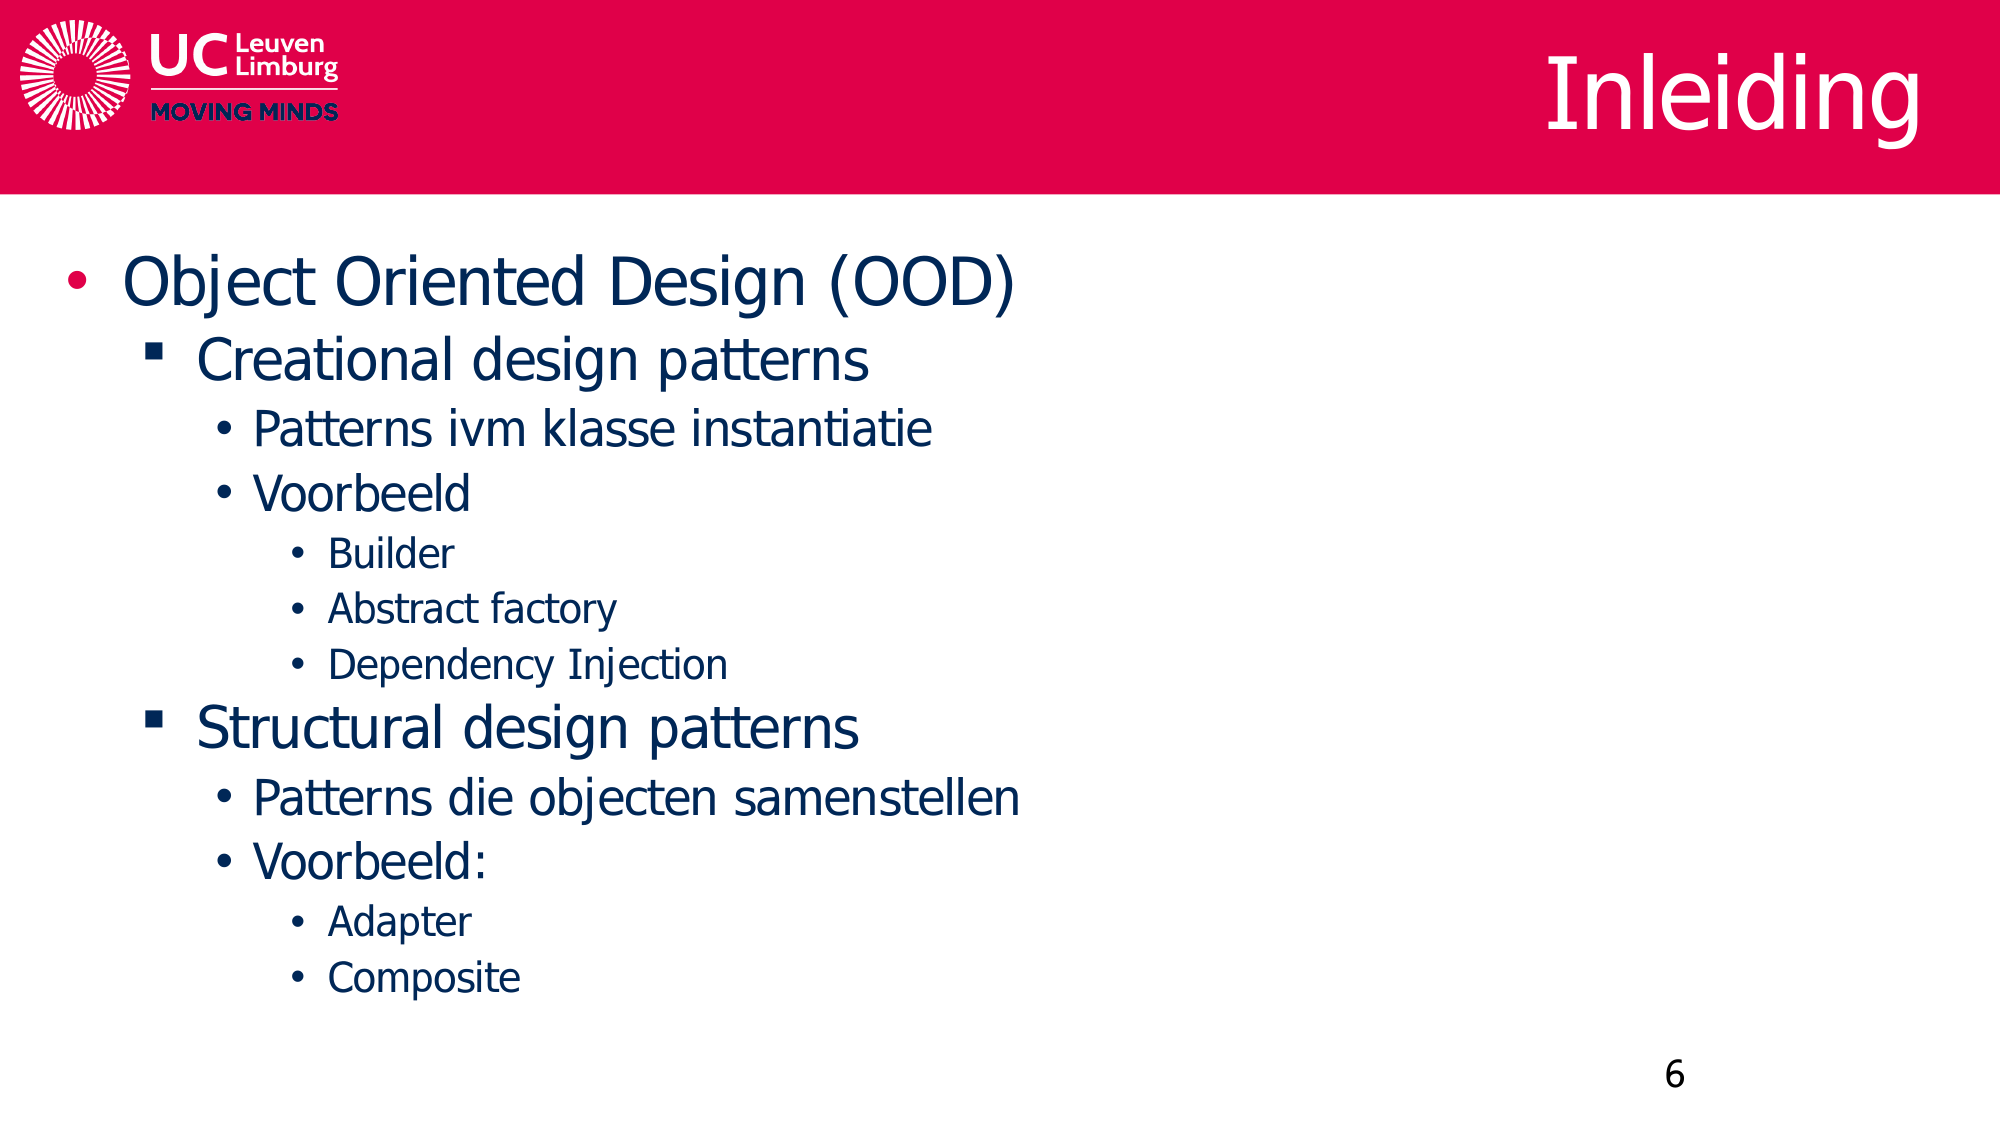

# Inleiding
Object Oriented Design (OOD)
Creational design patterns
Patterns ivm klasse instantiatie
Voorbeeld
Builder
Abstract factory
Dependency Injection
Structural design patterns
Patterns die objecten samenstellen
Voorbeeld:
Adapter
Composite
6